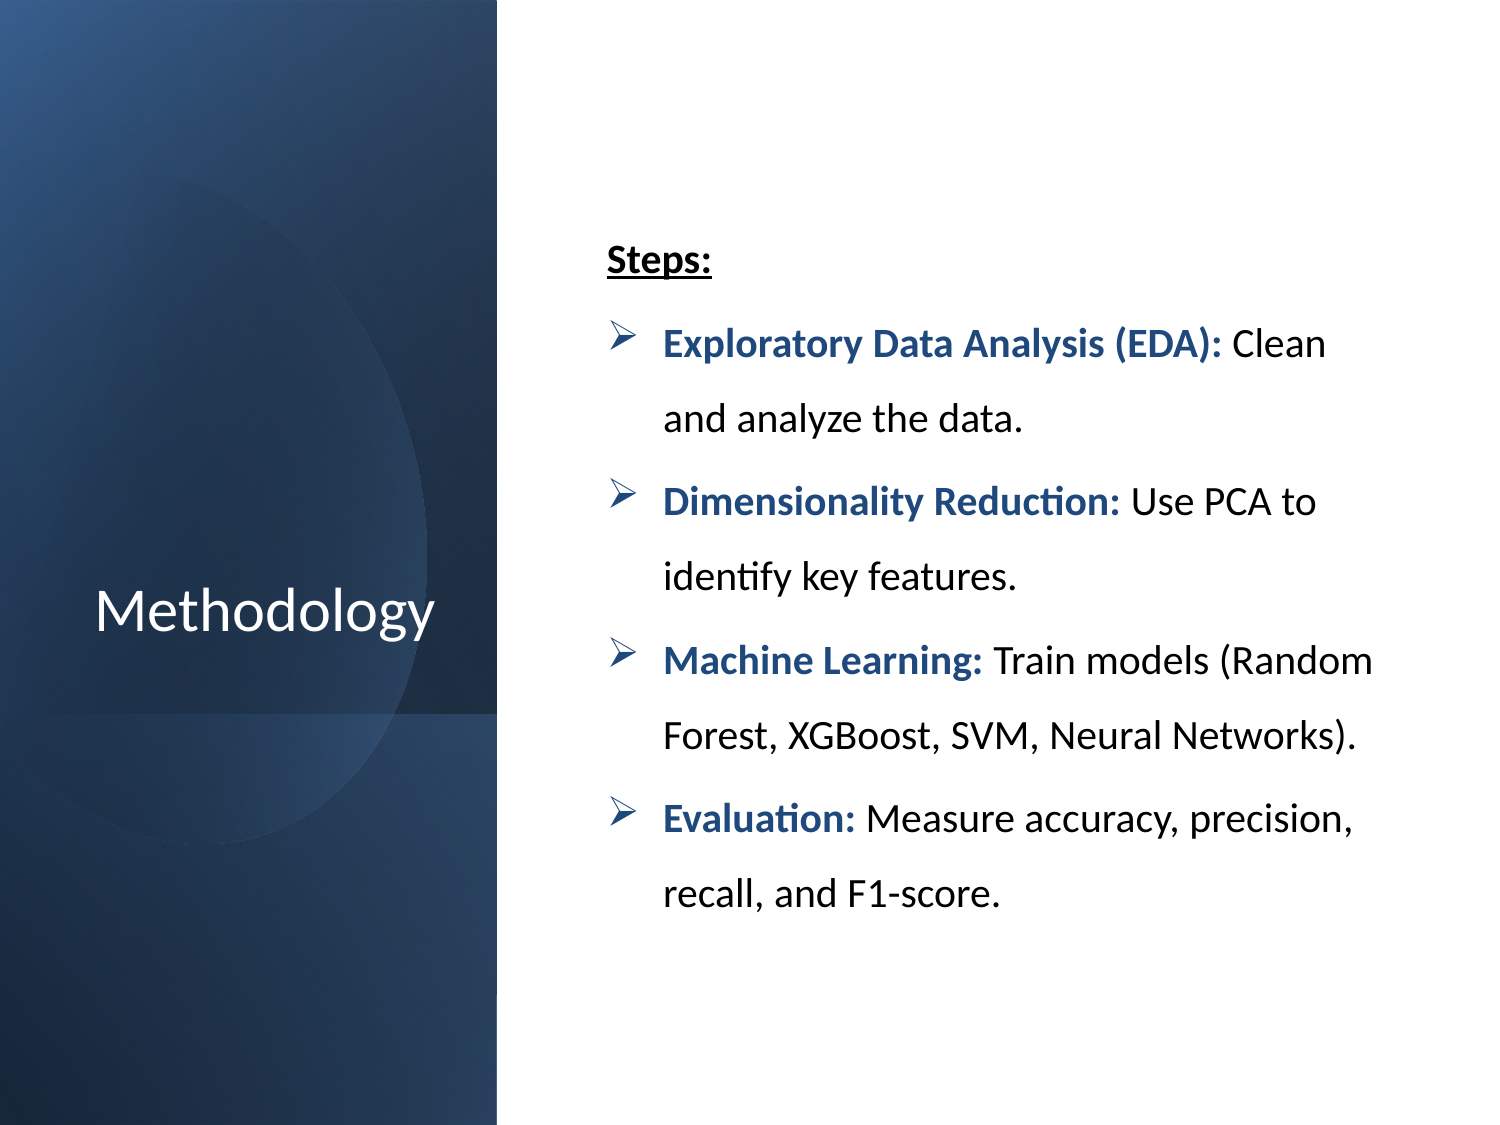

# Methodology
Steps:
Exploratory Data Analysis (EDA): Clean and analyze the data.
Dimensionality Reduction: Use PCA to identify key features.
Machine Learning: Train models (Random Forest, XGBoost, SVM, Neural Networks).
Evaluation: Measure accuracy, precision, recall, and F1-score.